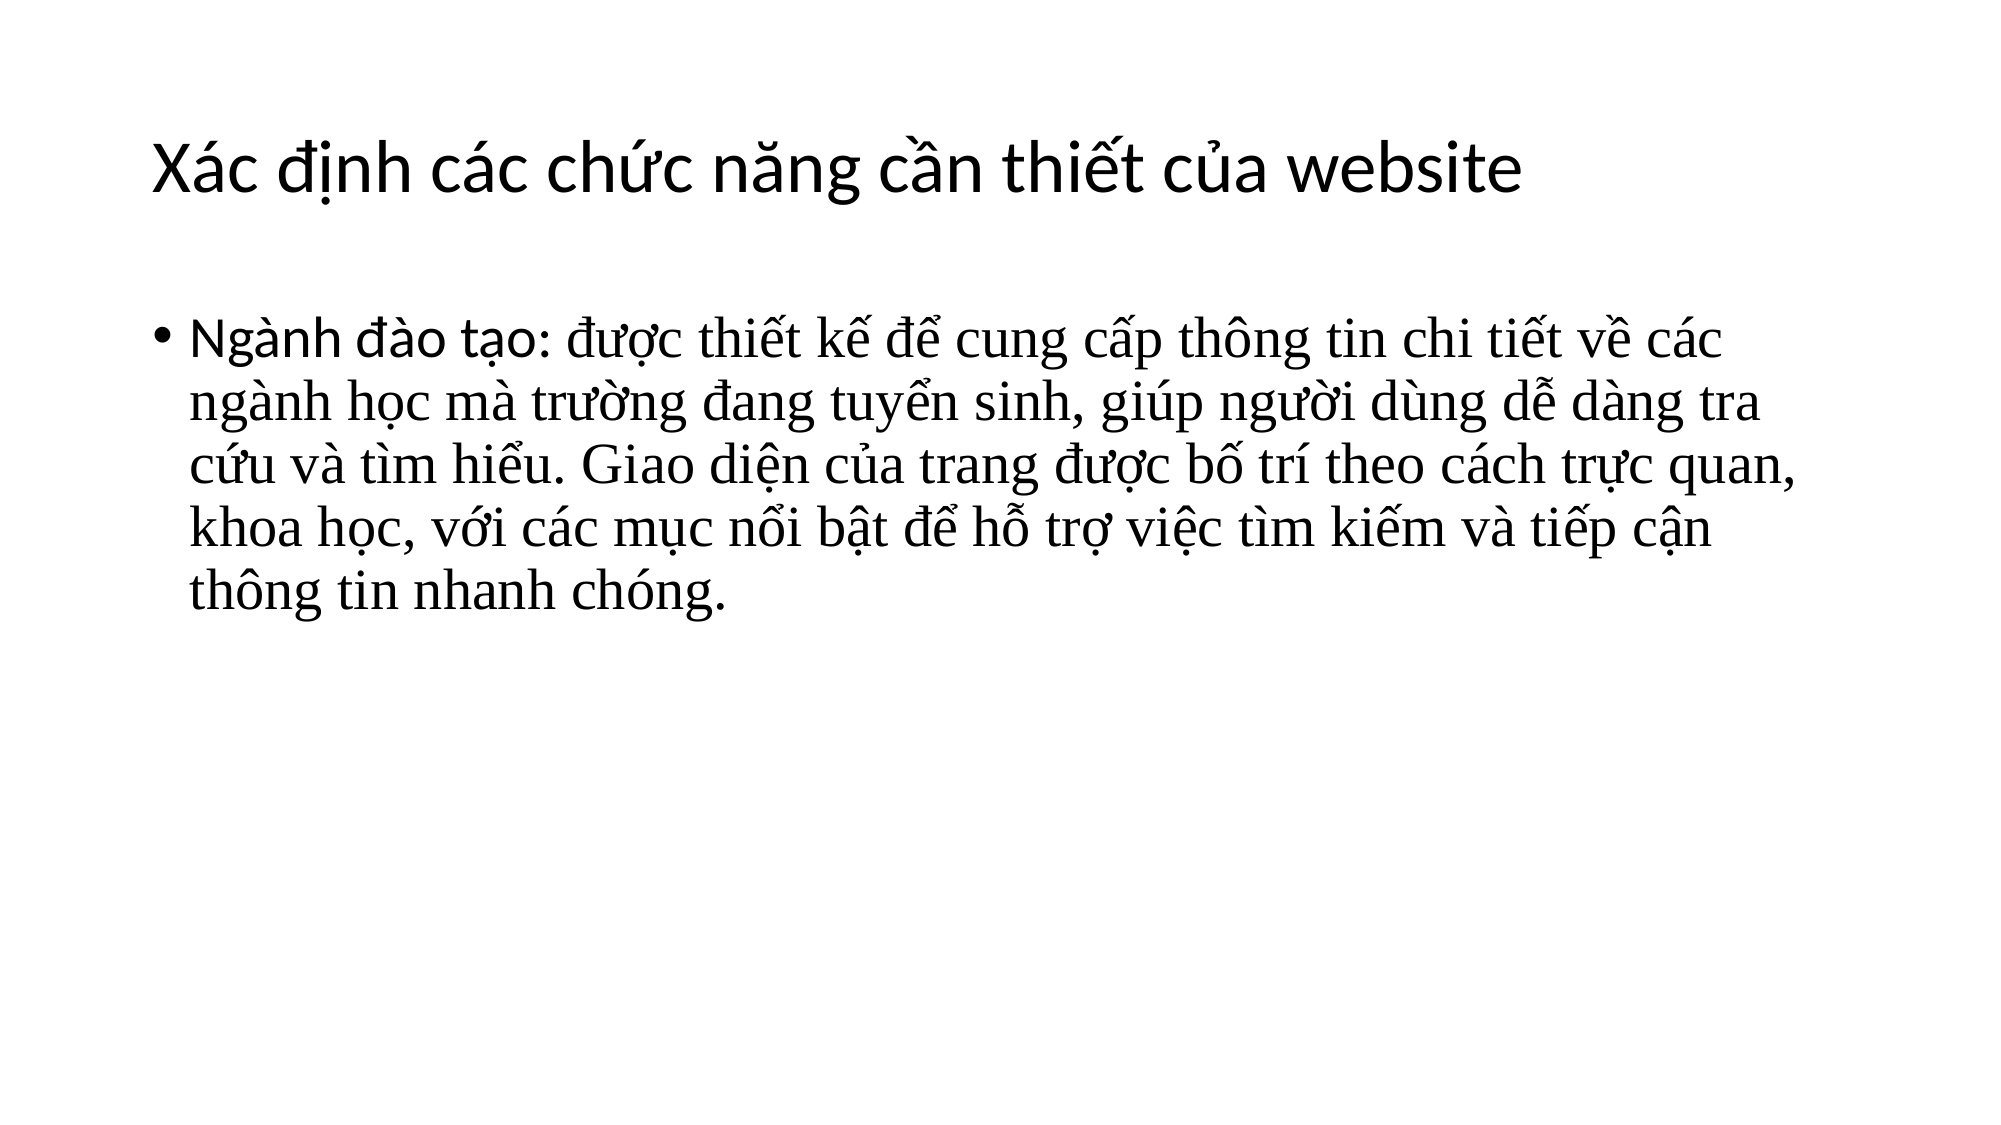

# Xác định các chức năng cần thiết của website
Ngành đào tạo: được thiết kế để cung cấp thông tin chi tiết về các ngành học mà trường đang tuyển sinh, giúp người dùng dễ dàng tra cứu và tìm hiểu. Giao diện của trang được bố trí theo cách trực quan, khoa học, với các mục nổi bật để hỗ trợ việc tìm kiếm và tiếp cận thông tin nhanh chóng.